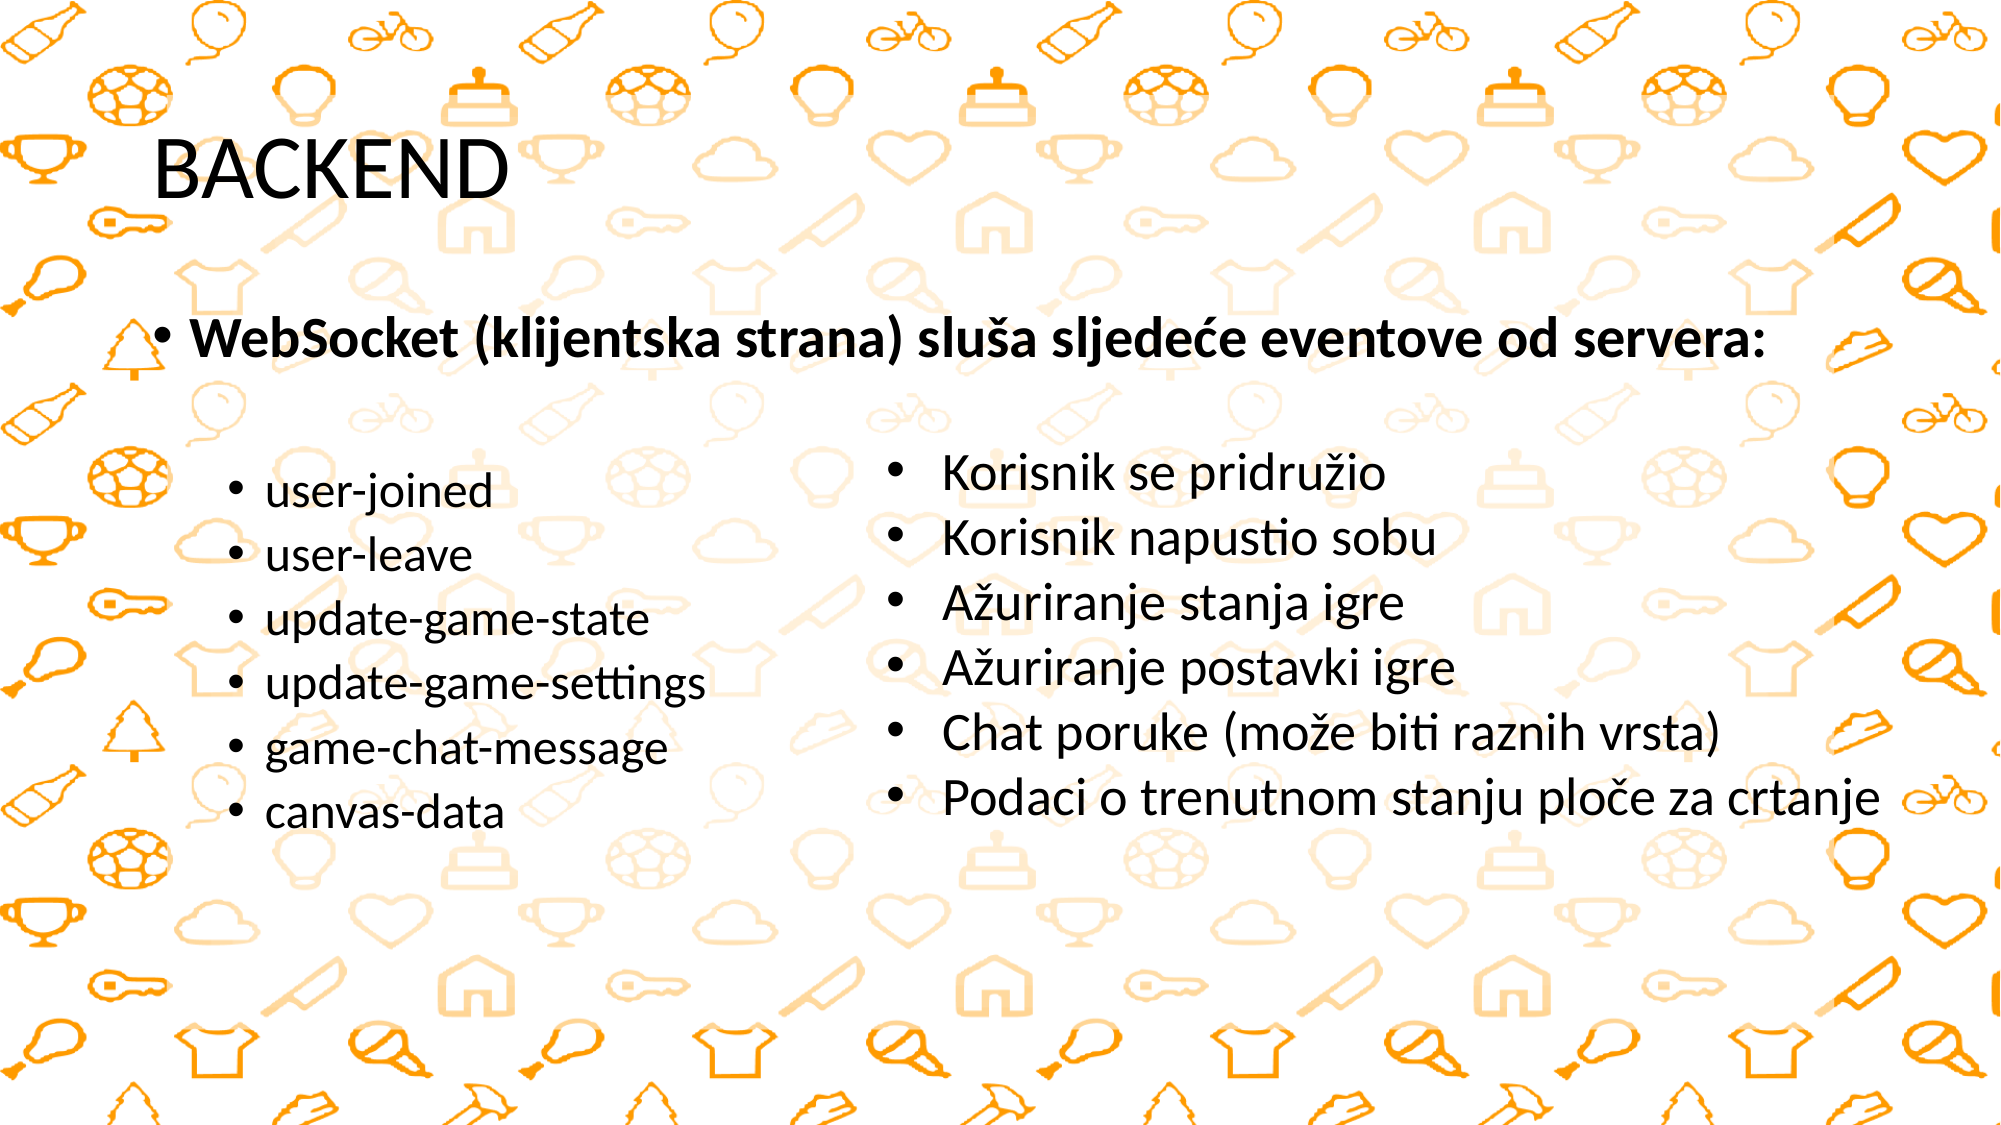

# BACKEND
WebSocket (klijentska strana) sluša sljedeće eventove od servera:

user-joined
user-leave
update-game-state
update-game-settings
game-chat-message
canvas-data

Korisnik se pridružio
Korisnik napustio sobu
Ažuriranje stanja igre
Ažuriranje postavki igre
Chat poruke (može biti raznih vrsta)
Podaci o trenutnom stanju ploče za crtanje